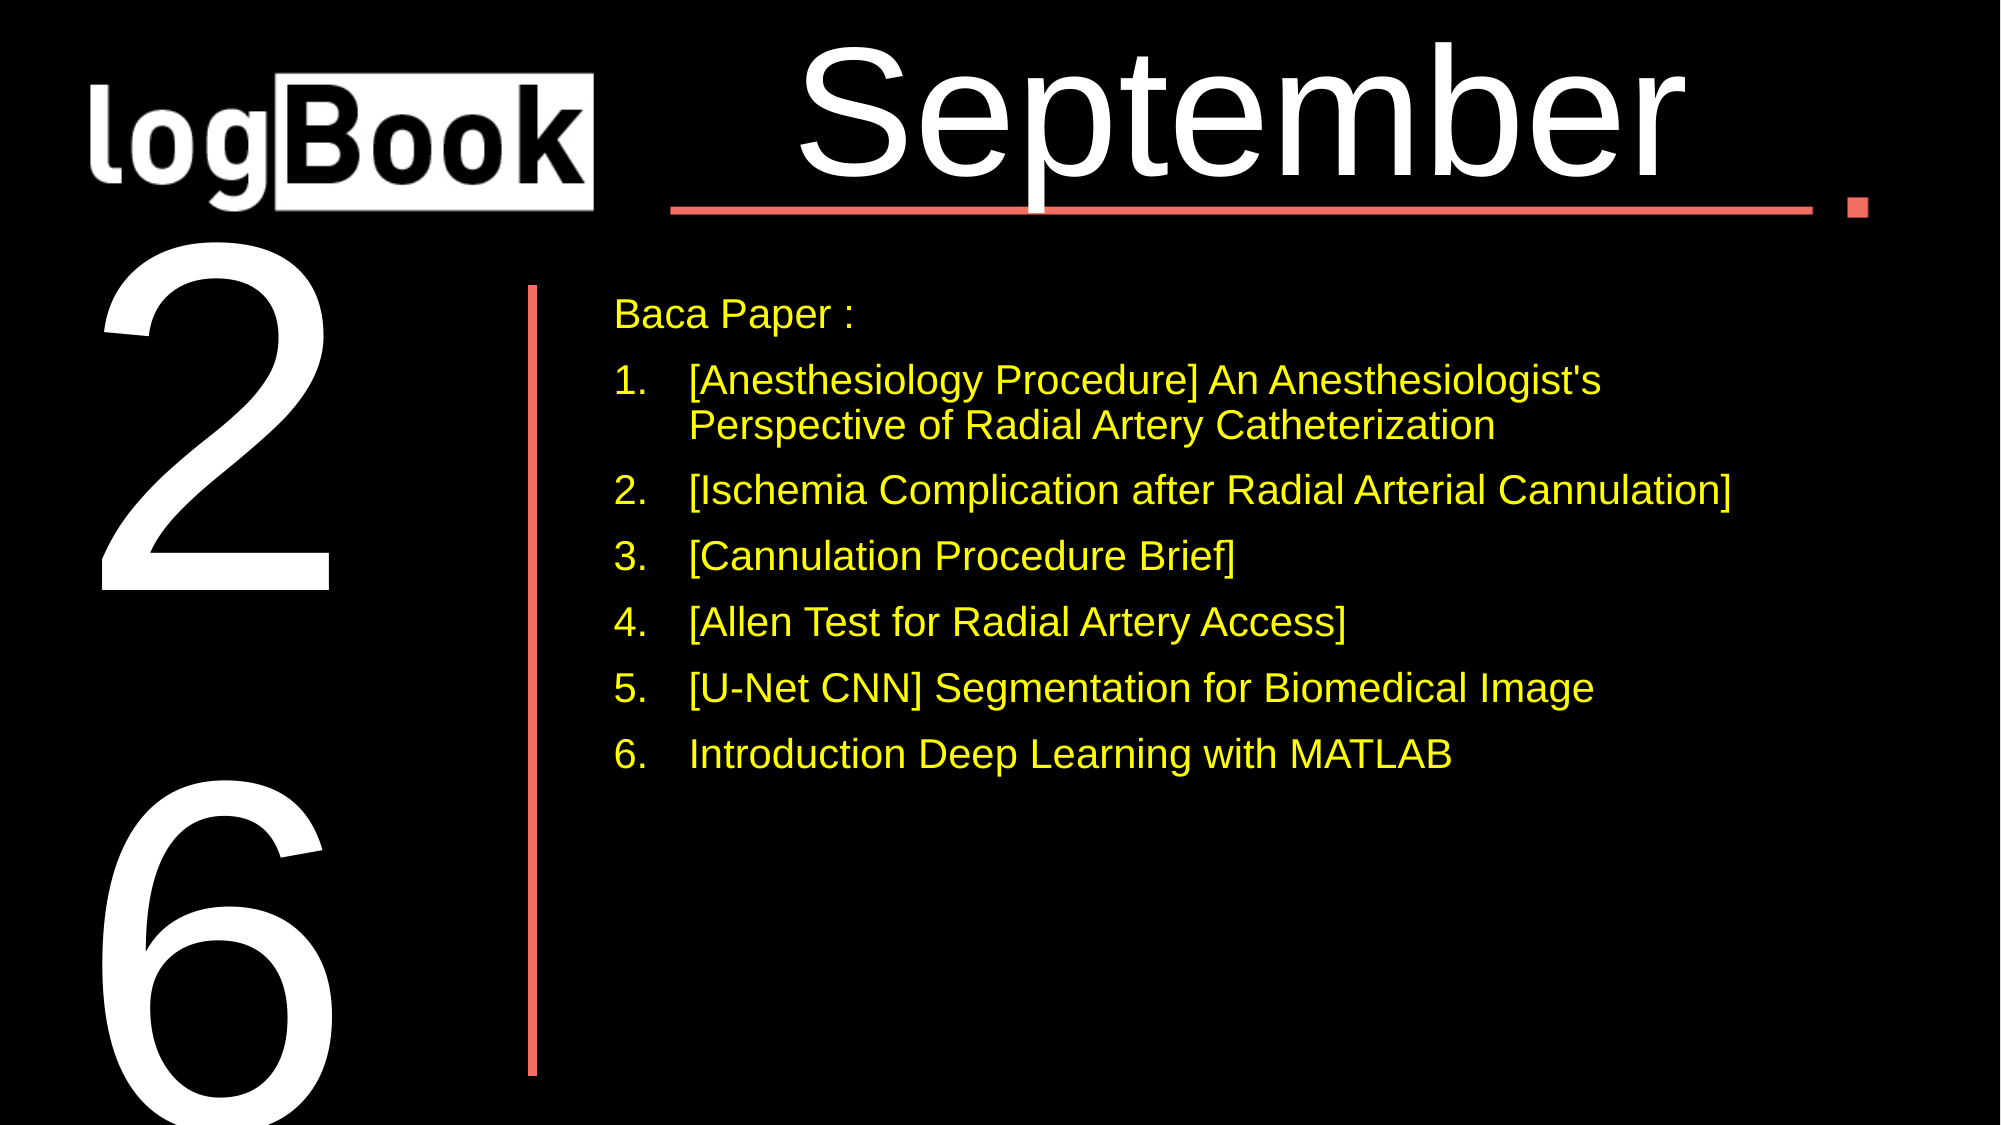

September
26
Baca Paper :
[Anesthesiology Procedure] An Anesthesiologist's Perspective of Radial Artery Catheterization
[Ischemia Complication after Radial Arterial Cannulation]
[Cannulation Procedure Brief]
[Allen Test for Radial Artery Access]
[U-Net CNN] Segmentation for Biomedical Image
Introduction Deep Learning with MATLAB